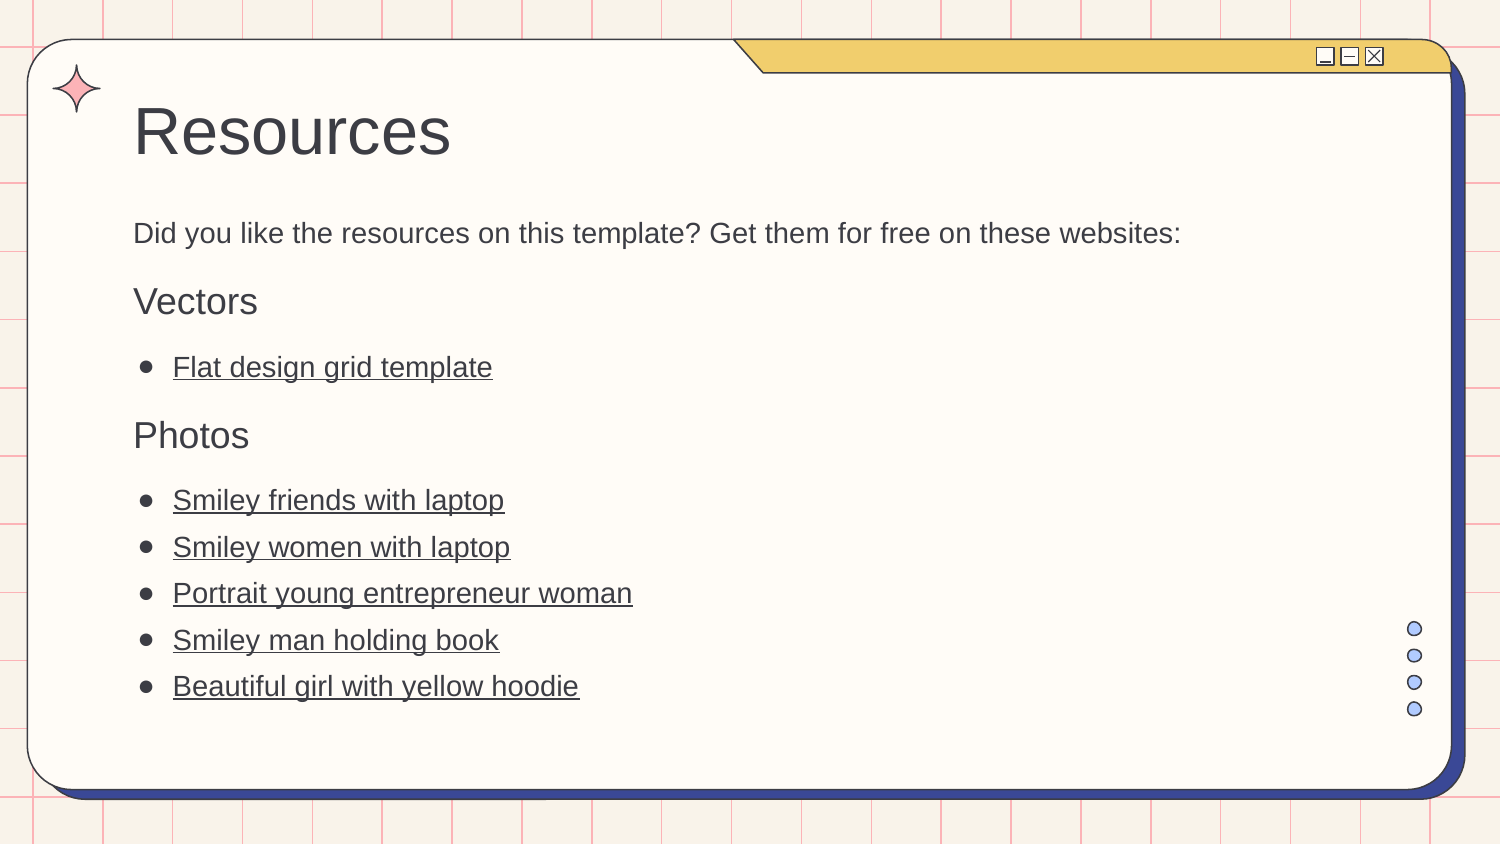

# Resources
Did you like the resources on this template? Get them for free on these websites:
Vectors
Flat design grid template
Photos
Smiley friends with laptop
Smiley women with laptop
Portrait young entrepreneur woman
Smiley man holding book
Beautiful girl with yellow hoodie